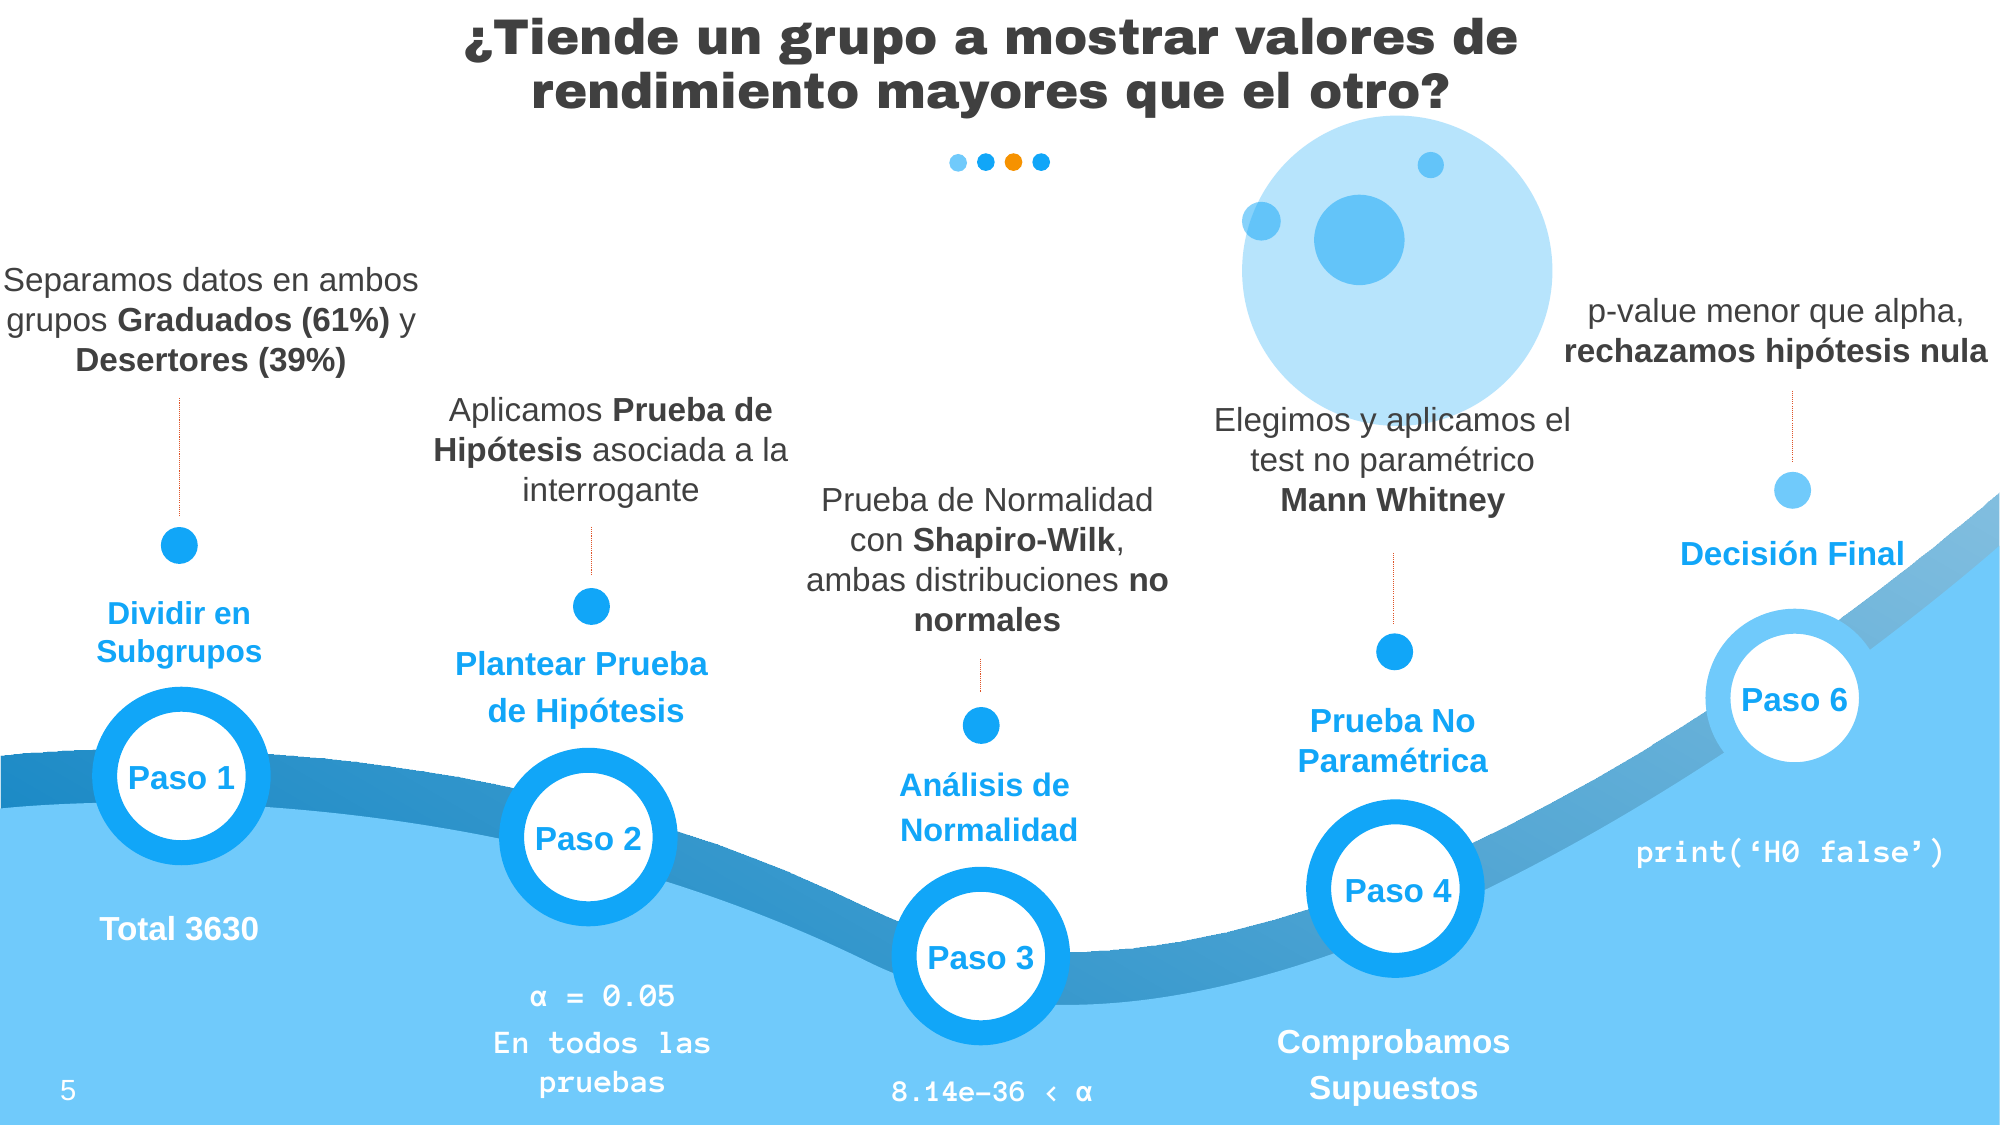

# ¿Tiende un grupo a mostrar valores de rendimiento mayores que el otro?
p-value menor que alpha, rechazamos hipótesis nula

Decisión Final

Paso 6
print(‘H0 false’)
Separamos datos en ambos grupos Graduados (61%) y Desertores (39%)

Dividir en Subgrupos

Paso 1
Total 3630
Aplicamos Prueba de Hipótesis asociada a la interrogante

Plantear Prueba
de Hipótesis

Paso 2
Elegimos y aplicamos el test no paramétrico Mann Whitney

Prueba No Paramétrica

Paso 4
Comprobamos
Supuestos
Prueba de Normalidad con Shapiro-Wilk, ambas distribuciones no normales

Análisis de
Normalidad

Paso 3
8.14e-36 < α
1.77e-53 < α
α = 0.05
En todos las pruebas
5